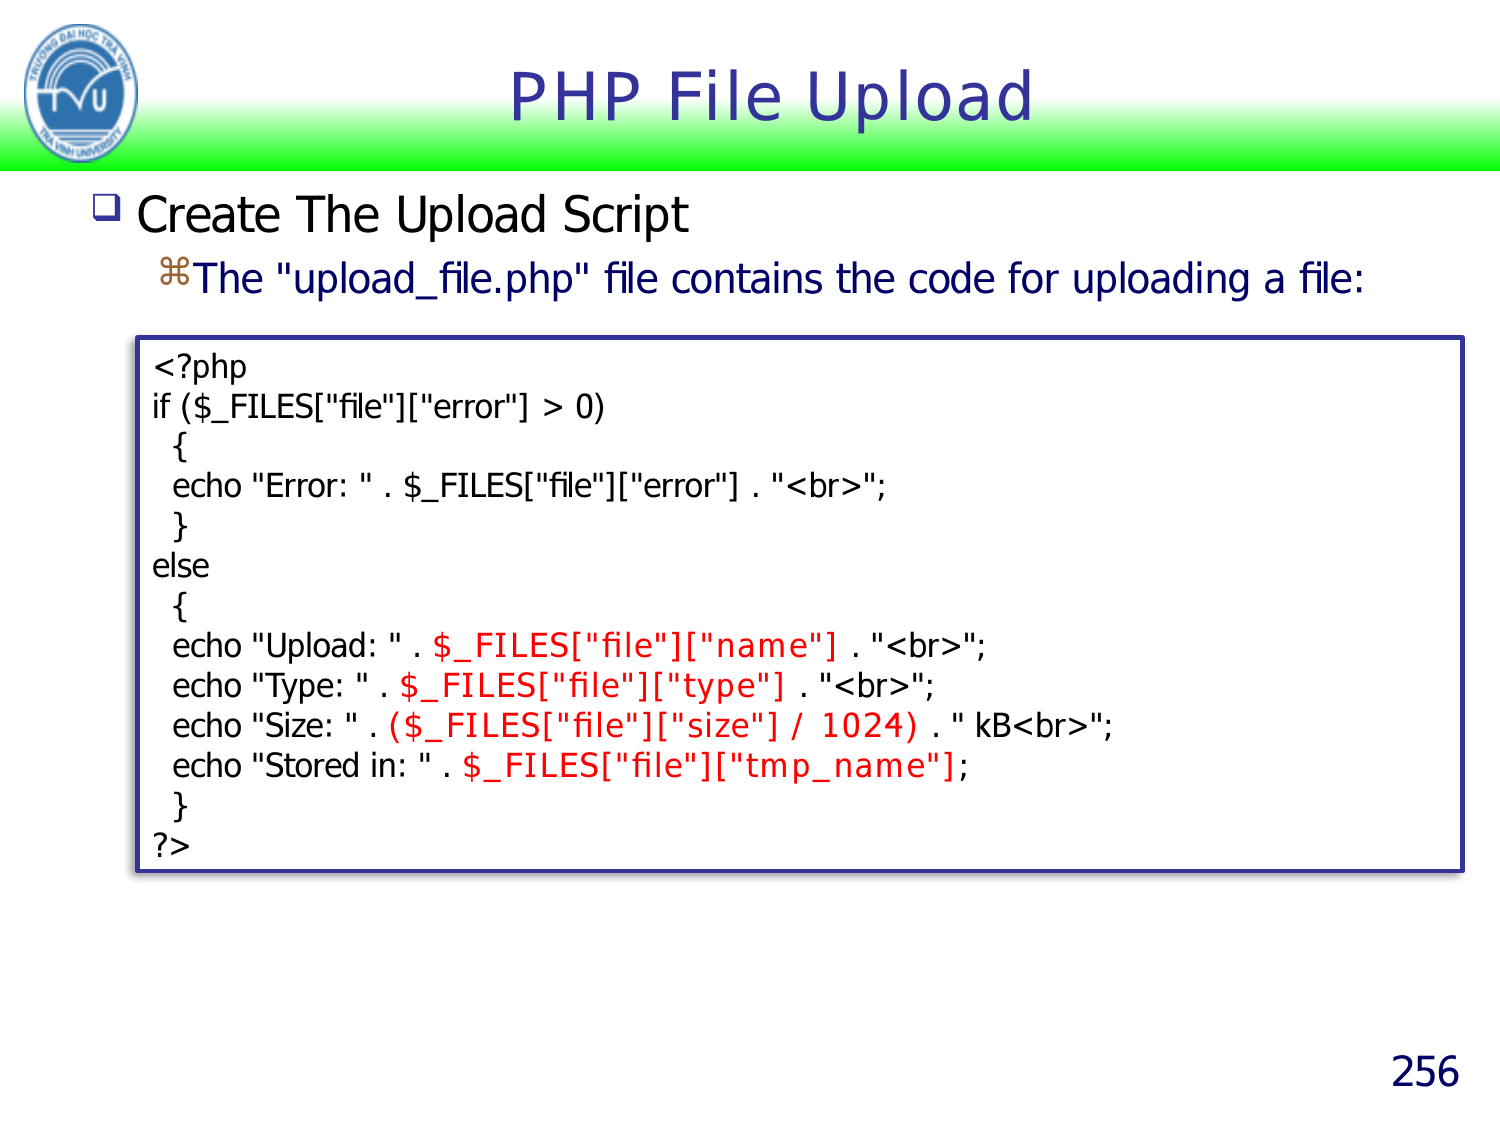

# PHP File Upload
Create The Upload Script
The "upload_file.php" file contains the code for uploading a file:
<?php
if ($_FILES["file"]["error"] > 0)
  {
  echo "Error: " . $_FILES["file"]["error"] . "<br>";
  }
else
  {
  echo "Upload: " . $_FILES["file"]["name"] . "<br>";
  echo "Type: " . $_FILES["file"]["type"] . "<br>";
  echo "Size: " . ($_FILES["file"]["size"] / 1024) . " kB<br>";
  echo "Stored in: " . $_FILES["file"]["tmp_name"];
  }
?>
256